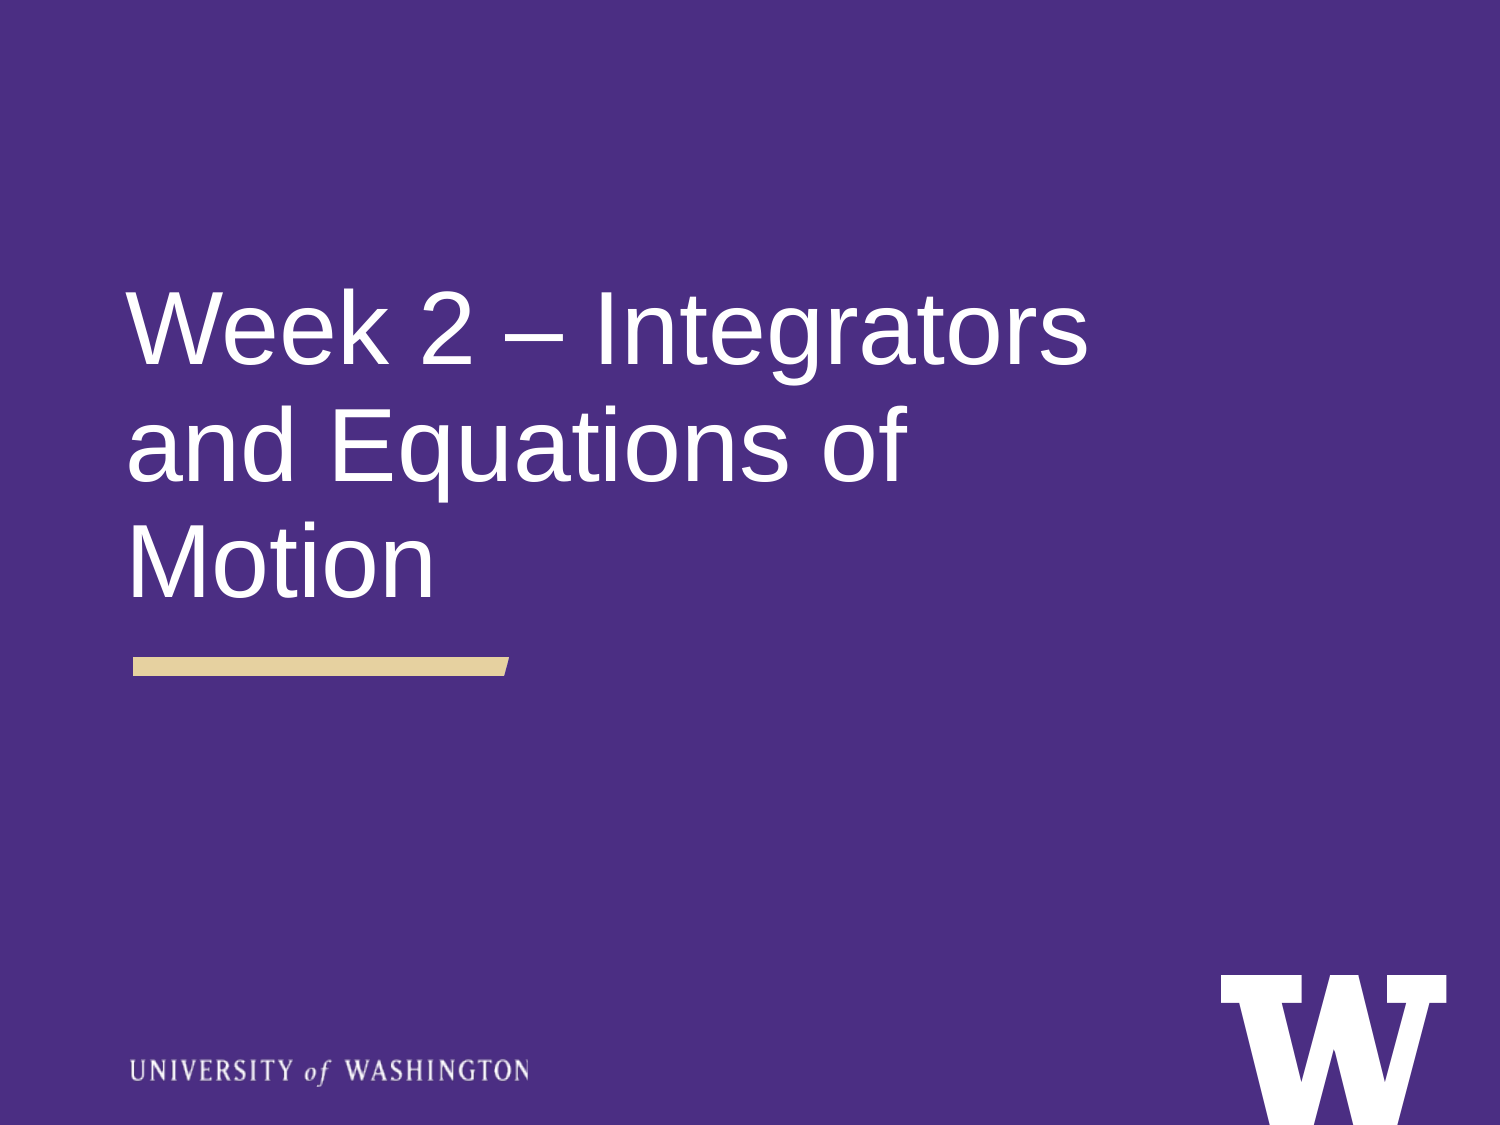

Week 2 – Integrators and Equations of Motion